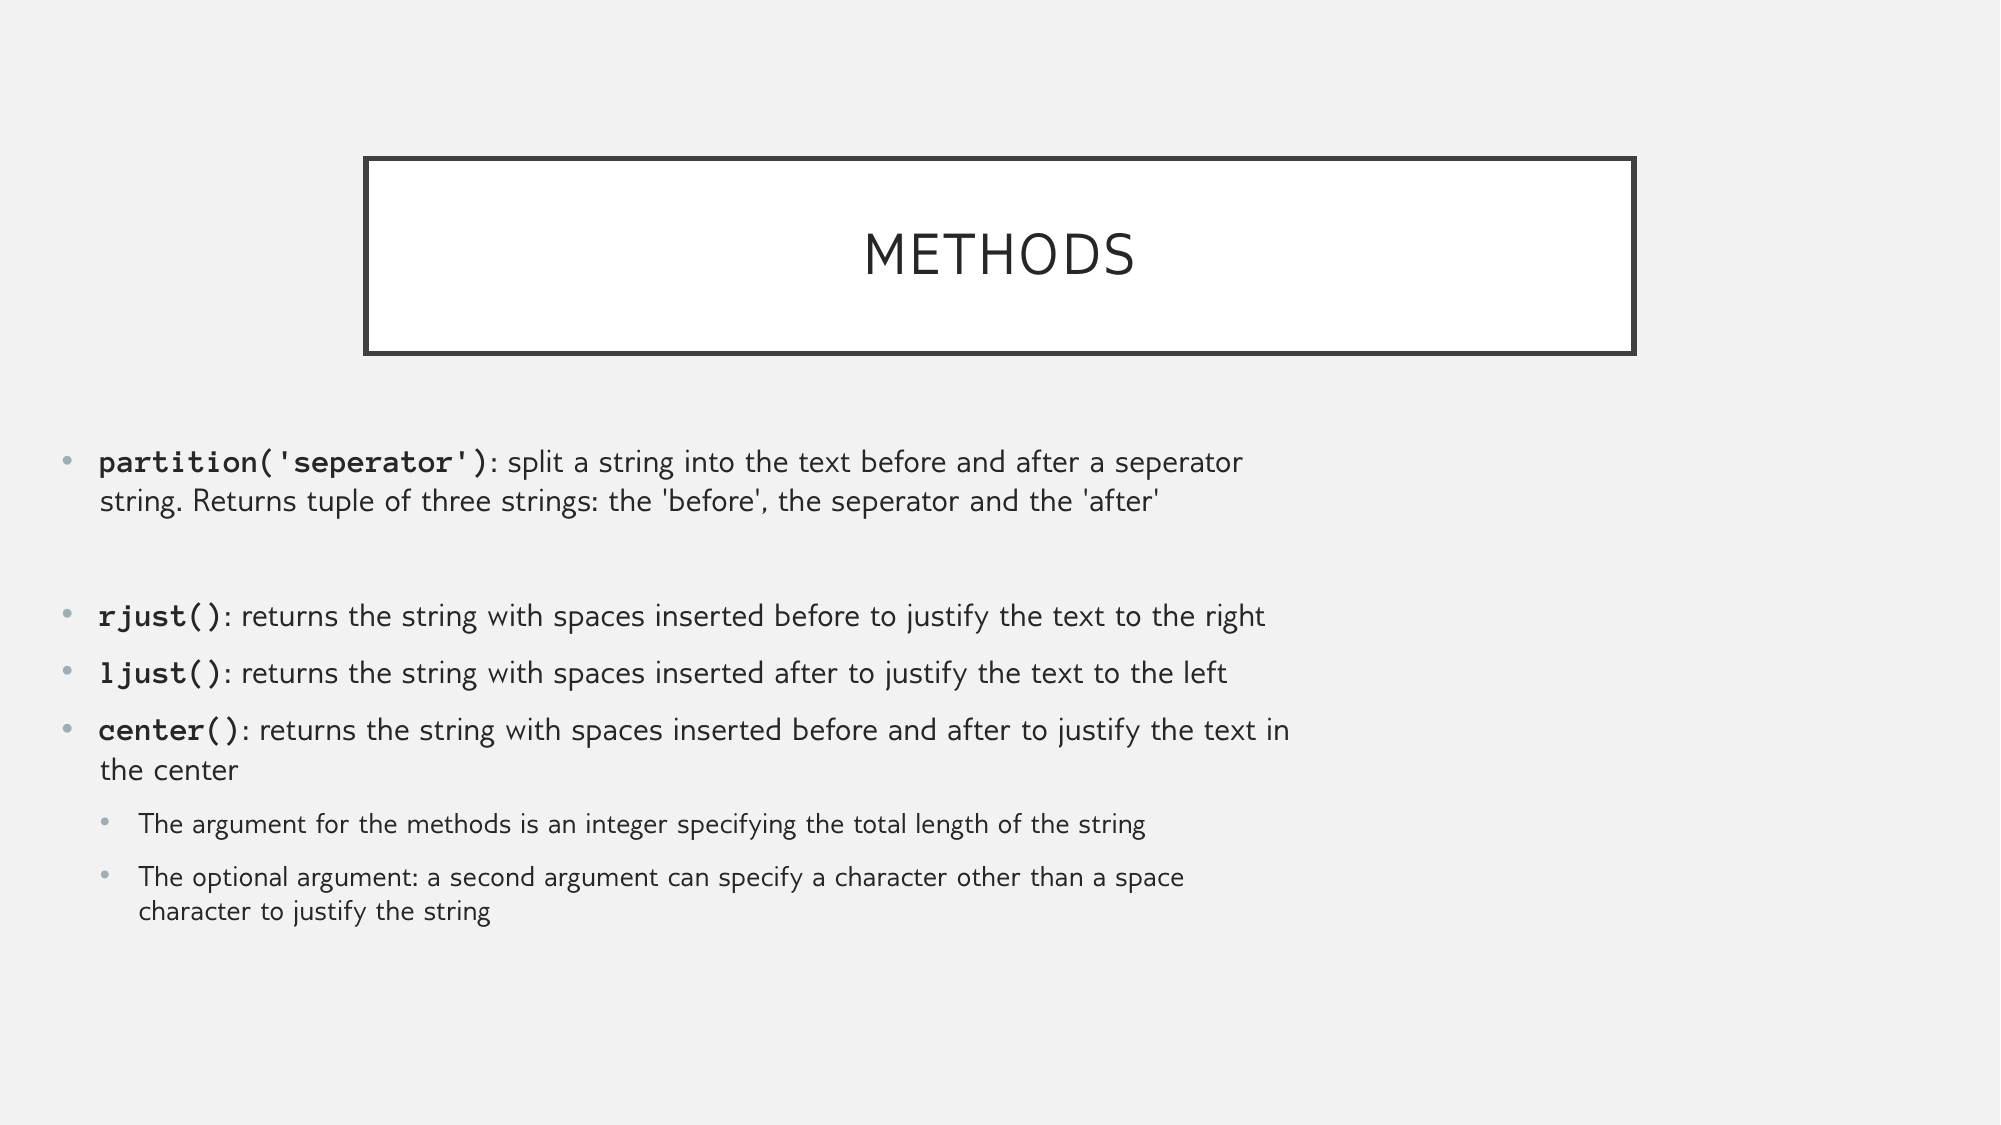

# Methods
partition('seperator'): split a string into the text before and after a seperator string. Returns tuple of three strings: the 'before', the seperator and the 'after'

rjust(): returns the string with spaces inserted before to justify the text to the right
ljust(): returns the string with spaces inserted after to justify the text to the left
center(): returns the string with spaces inserted before and after to justify the text in the center
The argument for the methods is an integer specifying the total length of the string
The optional argument: a second argument can specify a character other than a space character to justify the string